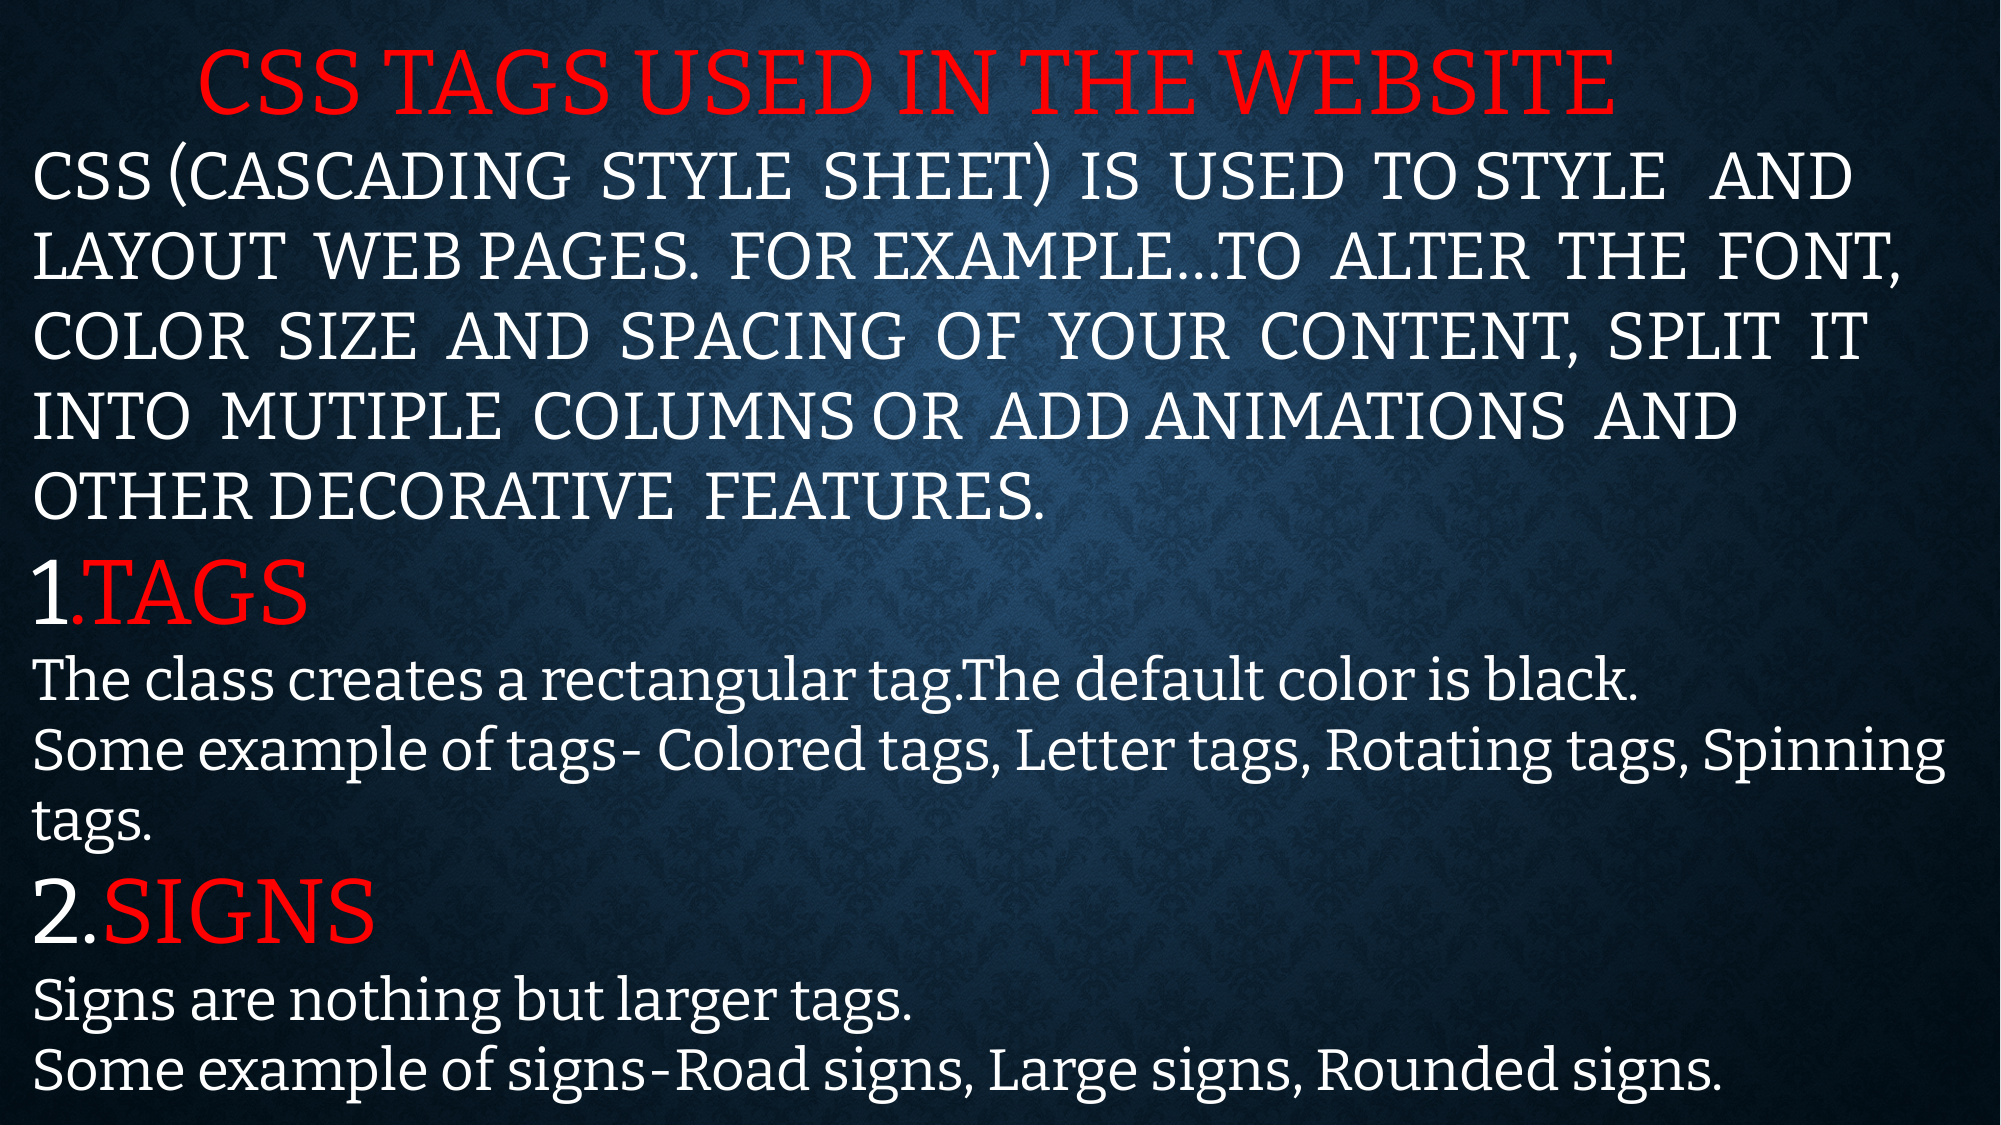

CSS TAGS USED IN THE WEBSITE
CSS (CASCADING  STYLE  SHEET)  IS  USED  TO STYLE   AND LAYOUT  WEB PAGES.  FOR EXAMPLE…TO  ALTER  THE  FONT, COLOR  SIZE  AND  SPACING  OF  YOUR  CONTENT,  SPLIT  IT INTO  MUTIPLE  COLUMNS OR  ADD ANIMATIONS  AND  OTHER DECORATIVE  FEATURES.
1.TAGS
The class creates a rectangular tag.The default color is black.
Some example of tags- Colored tags, Letter tags, Rotating tags, Spinning tags.
2.SIGNS
Signs are nothing but larger tags.
Some example of signs-Road signs, Large signs, Rounded signs.